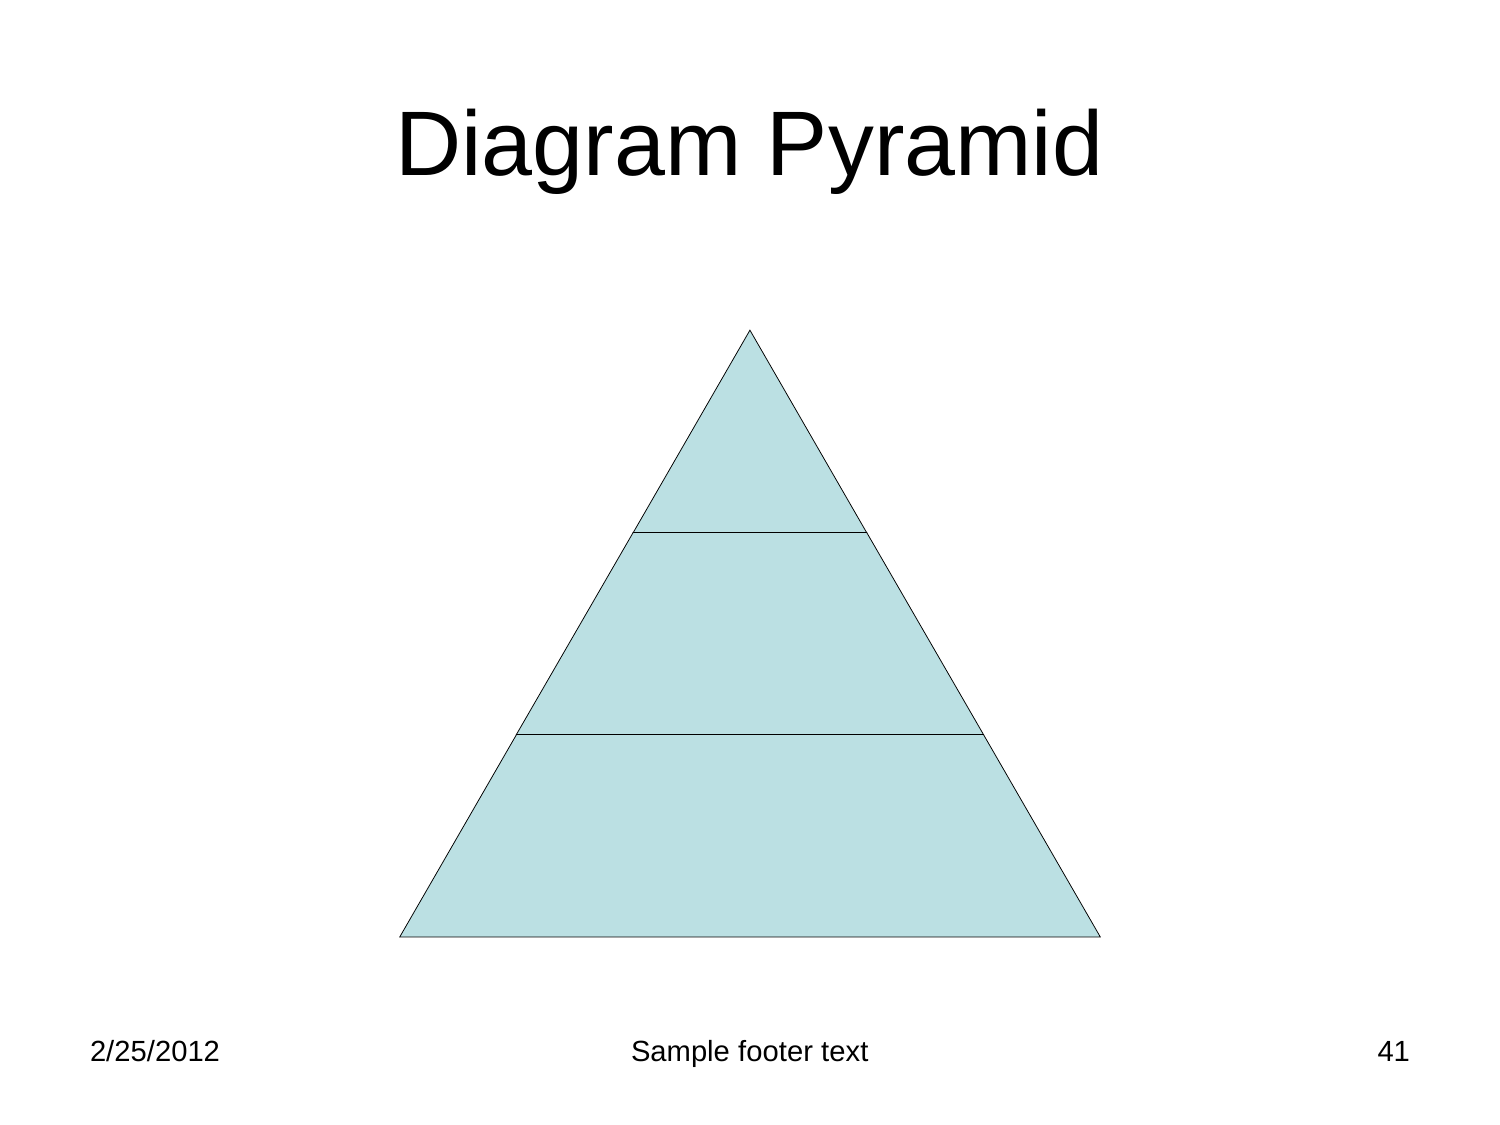

# Diagram Pyramid
2/25/2012
Sample footer text
41